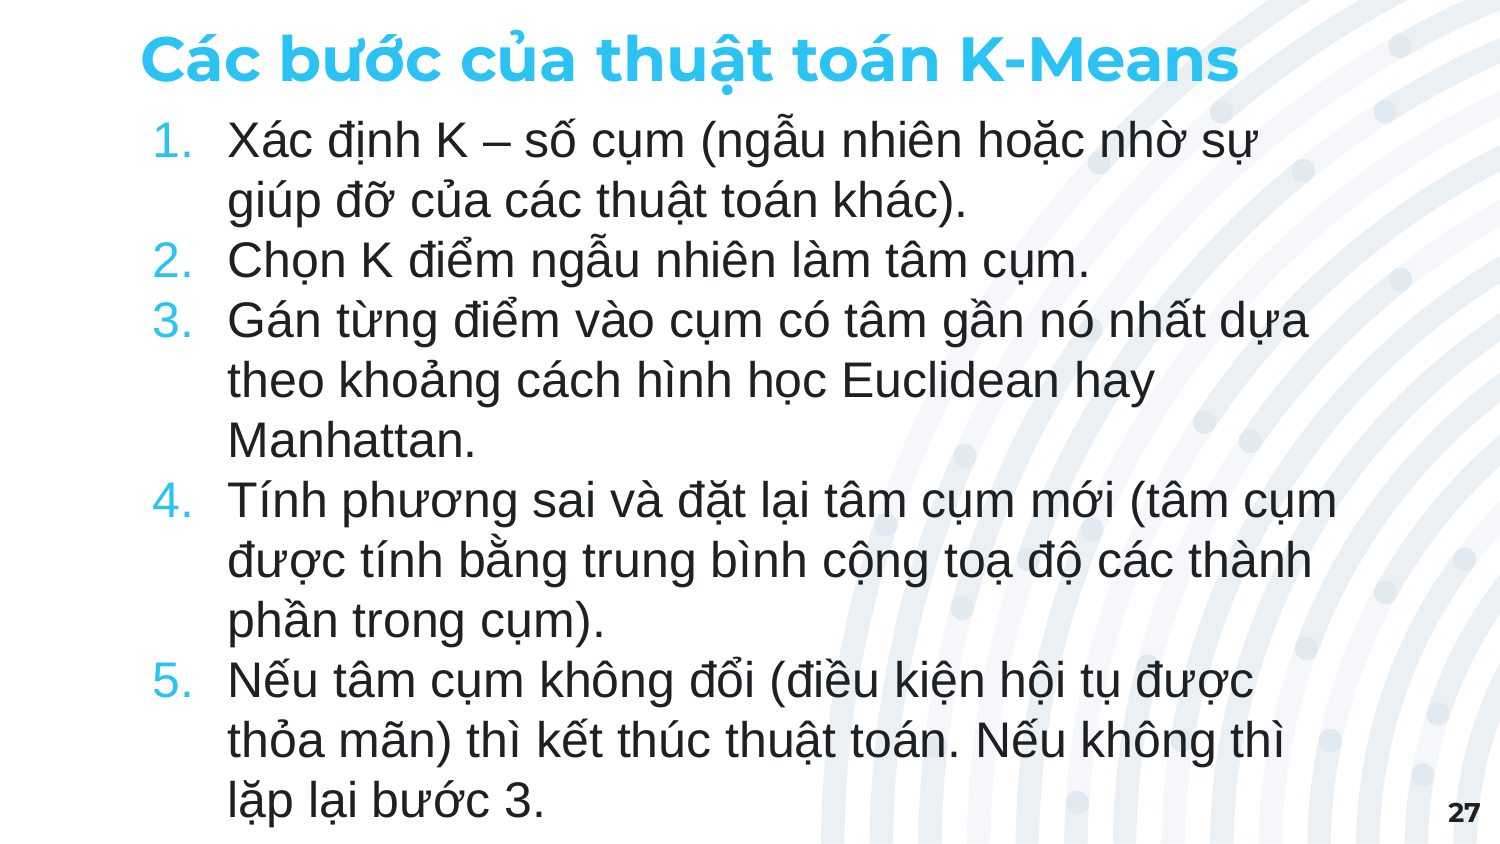

# Các bước của thuật toán K-Means
Xác định K – số cụm (ngẫu nhiên hoặc nhờ sự giúp đỡ của các thuật toán khác).
Chọn K điểm ngẫu nhiên làm tâm cụm.
Gán từng điểm vào cụm có tâm gần nó nhất dựa theo khoảng cách hình học Euclidean hay Manhattan.
Tính phương sai và đặt lại tâm cụm mới (tâm cụm được tính bằng trung bình cộng toạ độ các thành phần trong cụm).
Nếu tâm cụm không đổi (điều kiện hội tụ được thỏa mãn) thì kết thúc thuật toán. Nếu không thì lặp lại bước 3.
27